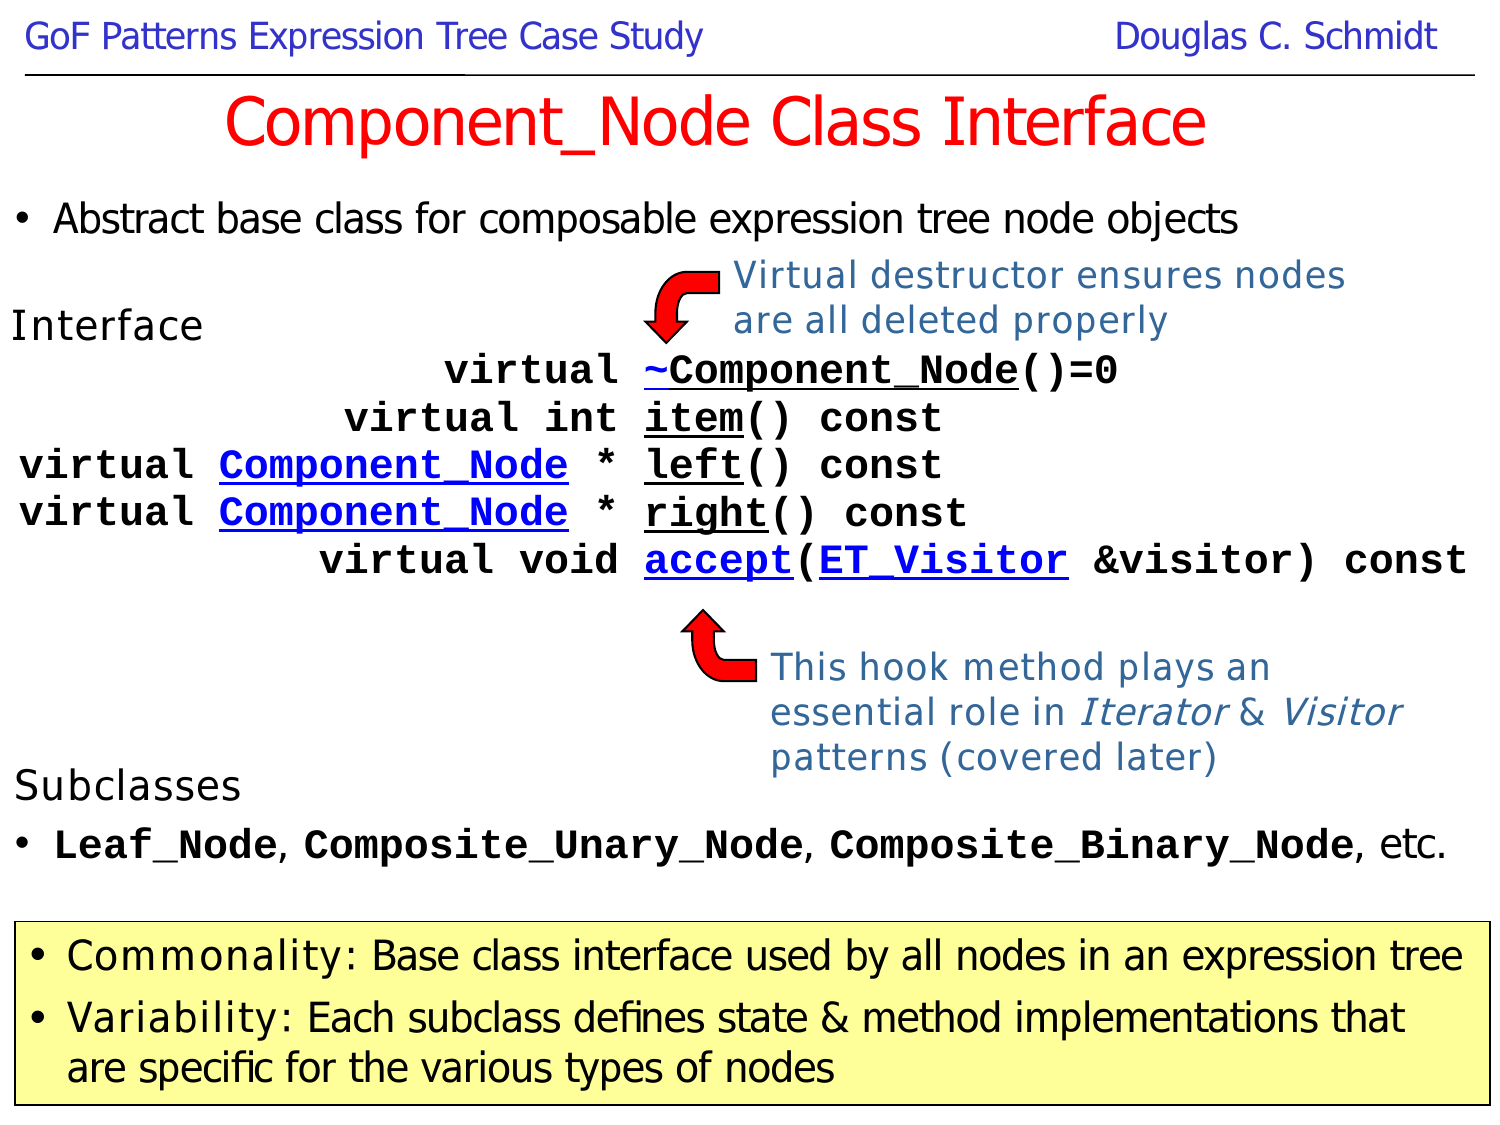

# Component_Node Class Interface
Abstract base class for composable expression tree node objects
Virtual destructor ensures nodes are all deleted properly

Interface
| virtual | ~Component\_Node()=0 |
| --- | --- |
| virtual int | item() const |
| virtual Component\_Node \* | left() const |
| virtual Component\_Node \* | right() const |
| virtual void | accept(ET\_Visitor &visitor) const |

This hook method plays an essential role in Iterator & Visitor patterns (covered later)

Subclasses
Leaf_Node, Composite_Unary_Node, Composite_Binary_Node, etc.
Commonality: Base class interface used by all nodes in an expression tree
Variability: Each subclass defines state & method implementations that are specific for the various types of nodes